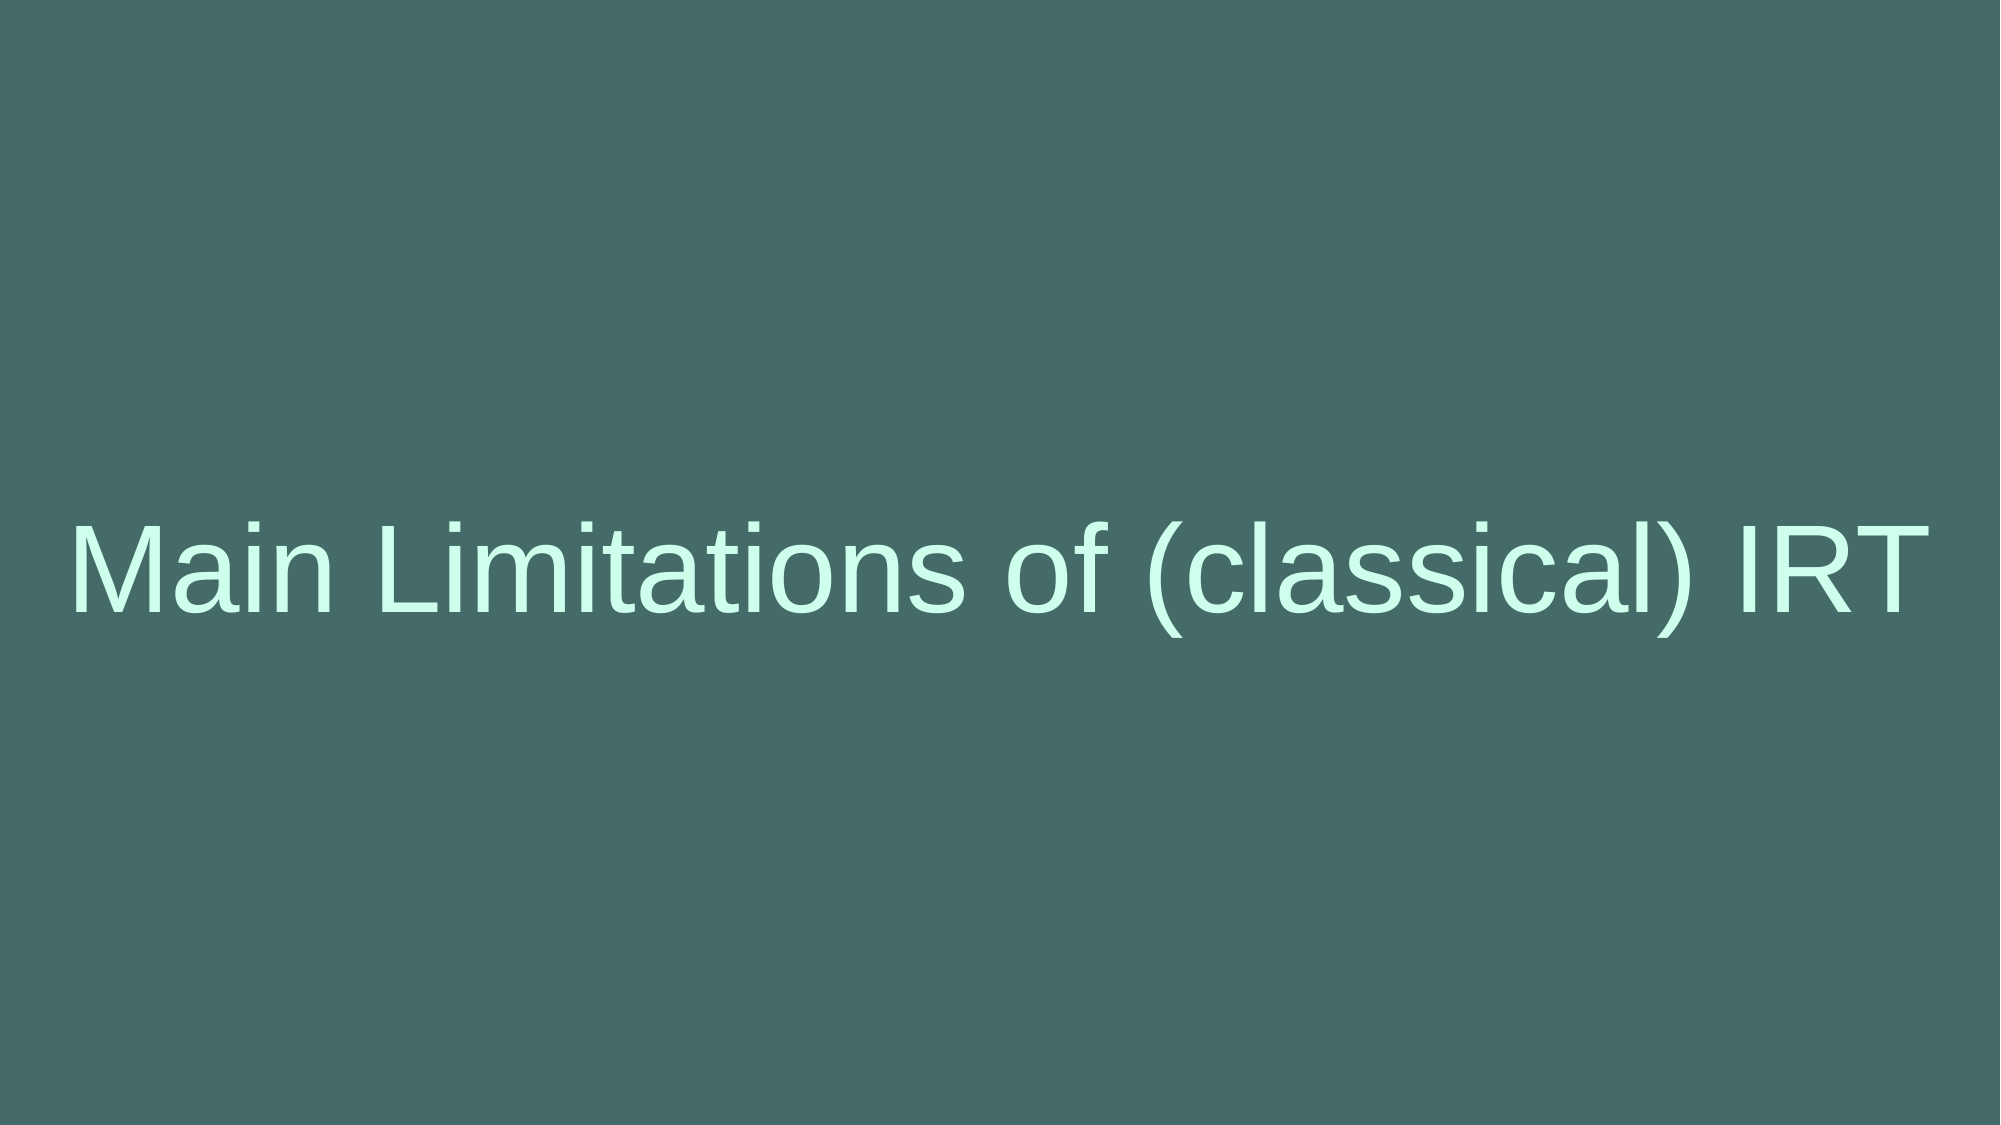

Main Limitations of (classical) IRT
Item Response Theory for NLP
2